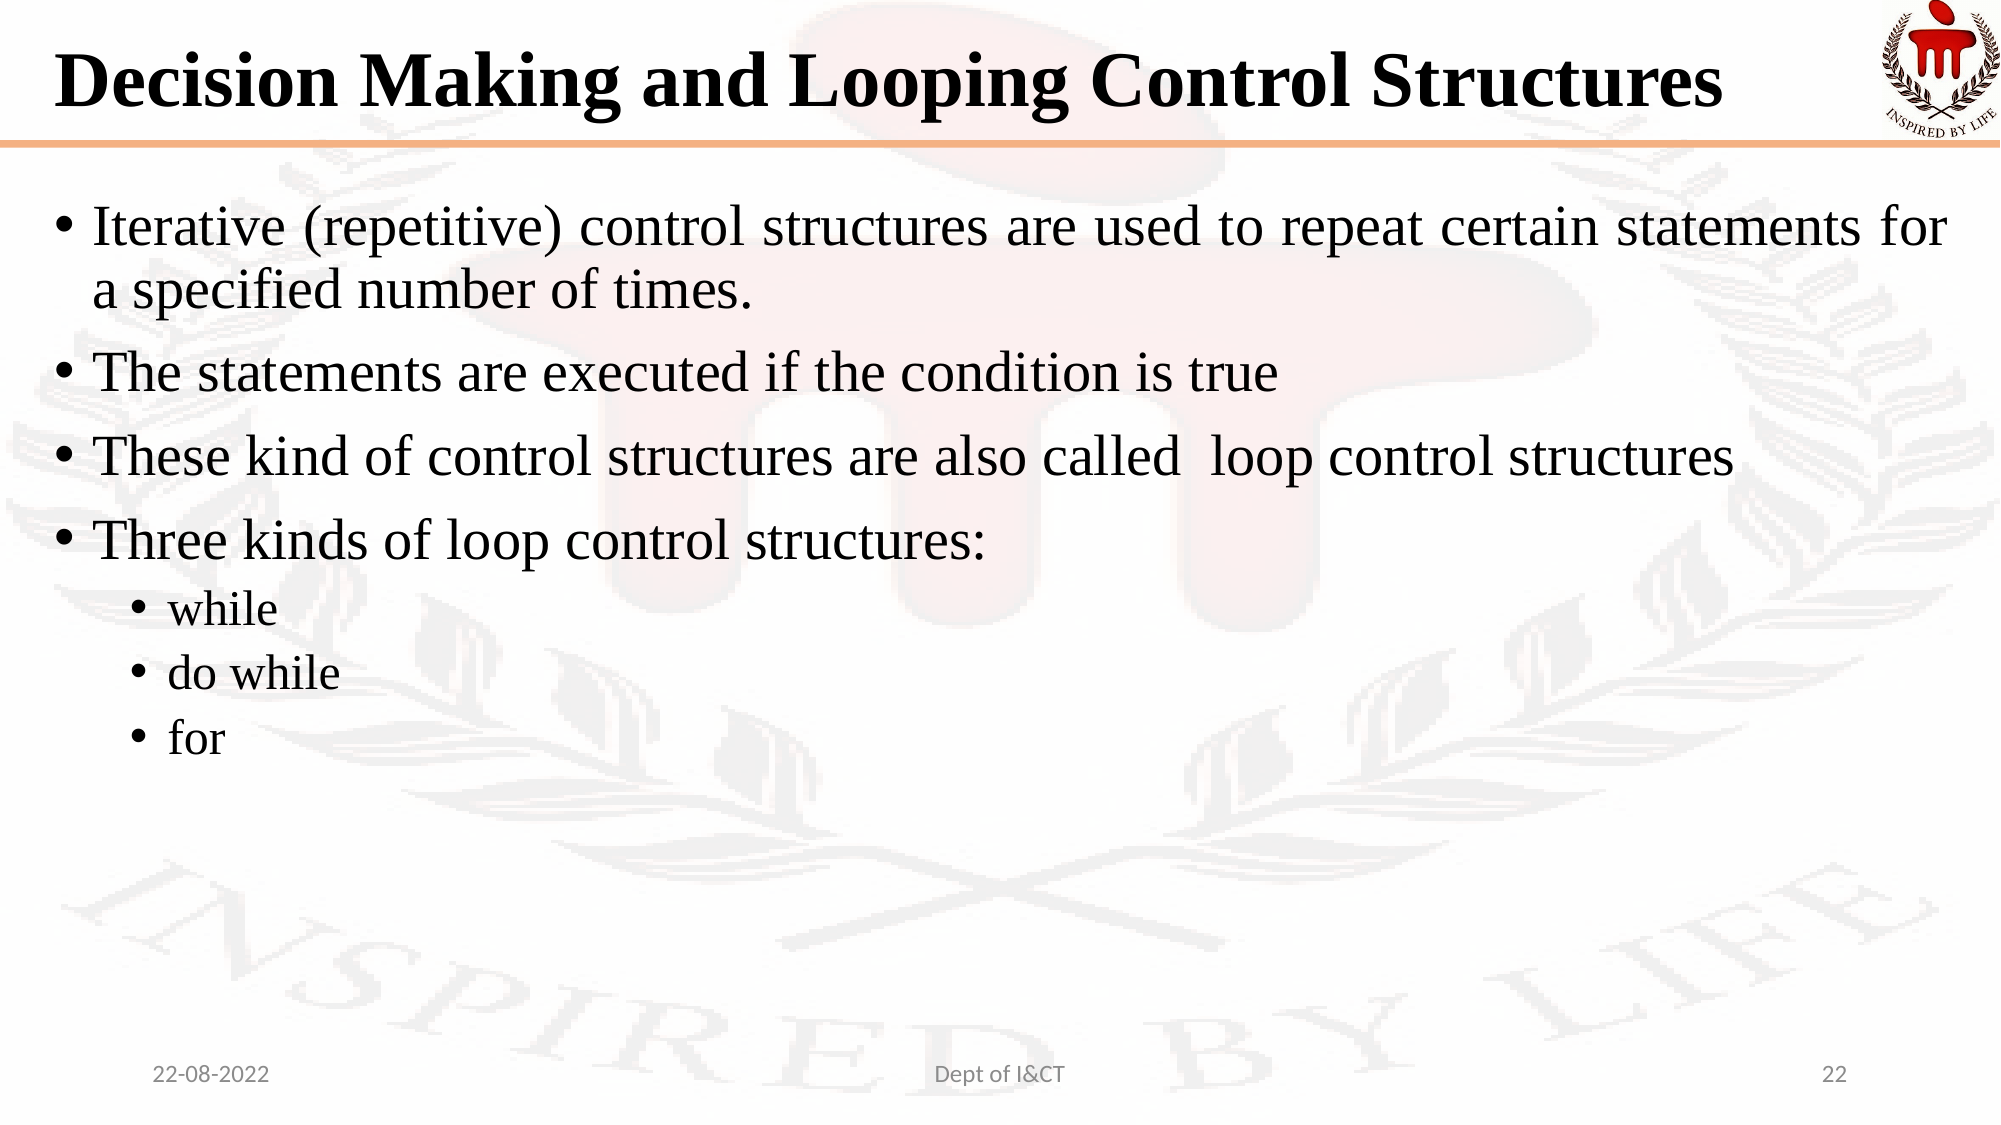

# Decision Making and Looping Control Structures
Iterative (repetitive) control structures are used to repeat certain statements for a specified number of times.
The statements are executed if the condition is true
These kind of control structures are also called  loop control structures
Three kinds of loop control structures:
while
do while
for
22-08-2022
Dept of I&CT
22